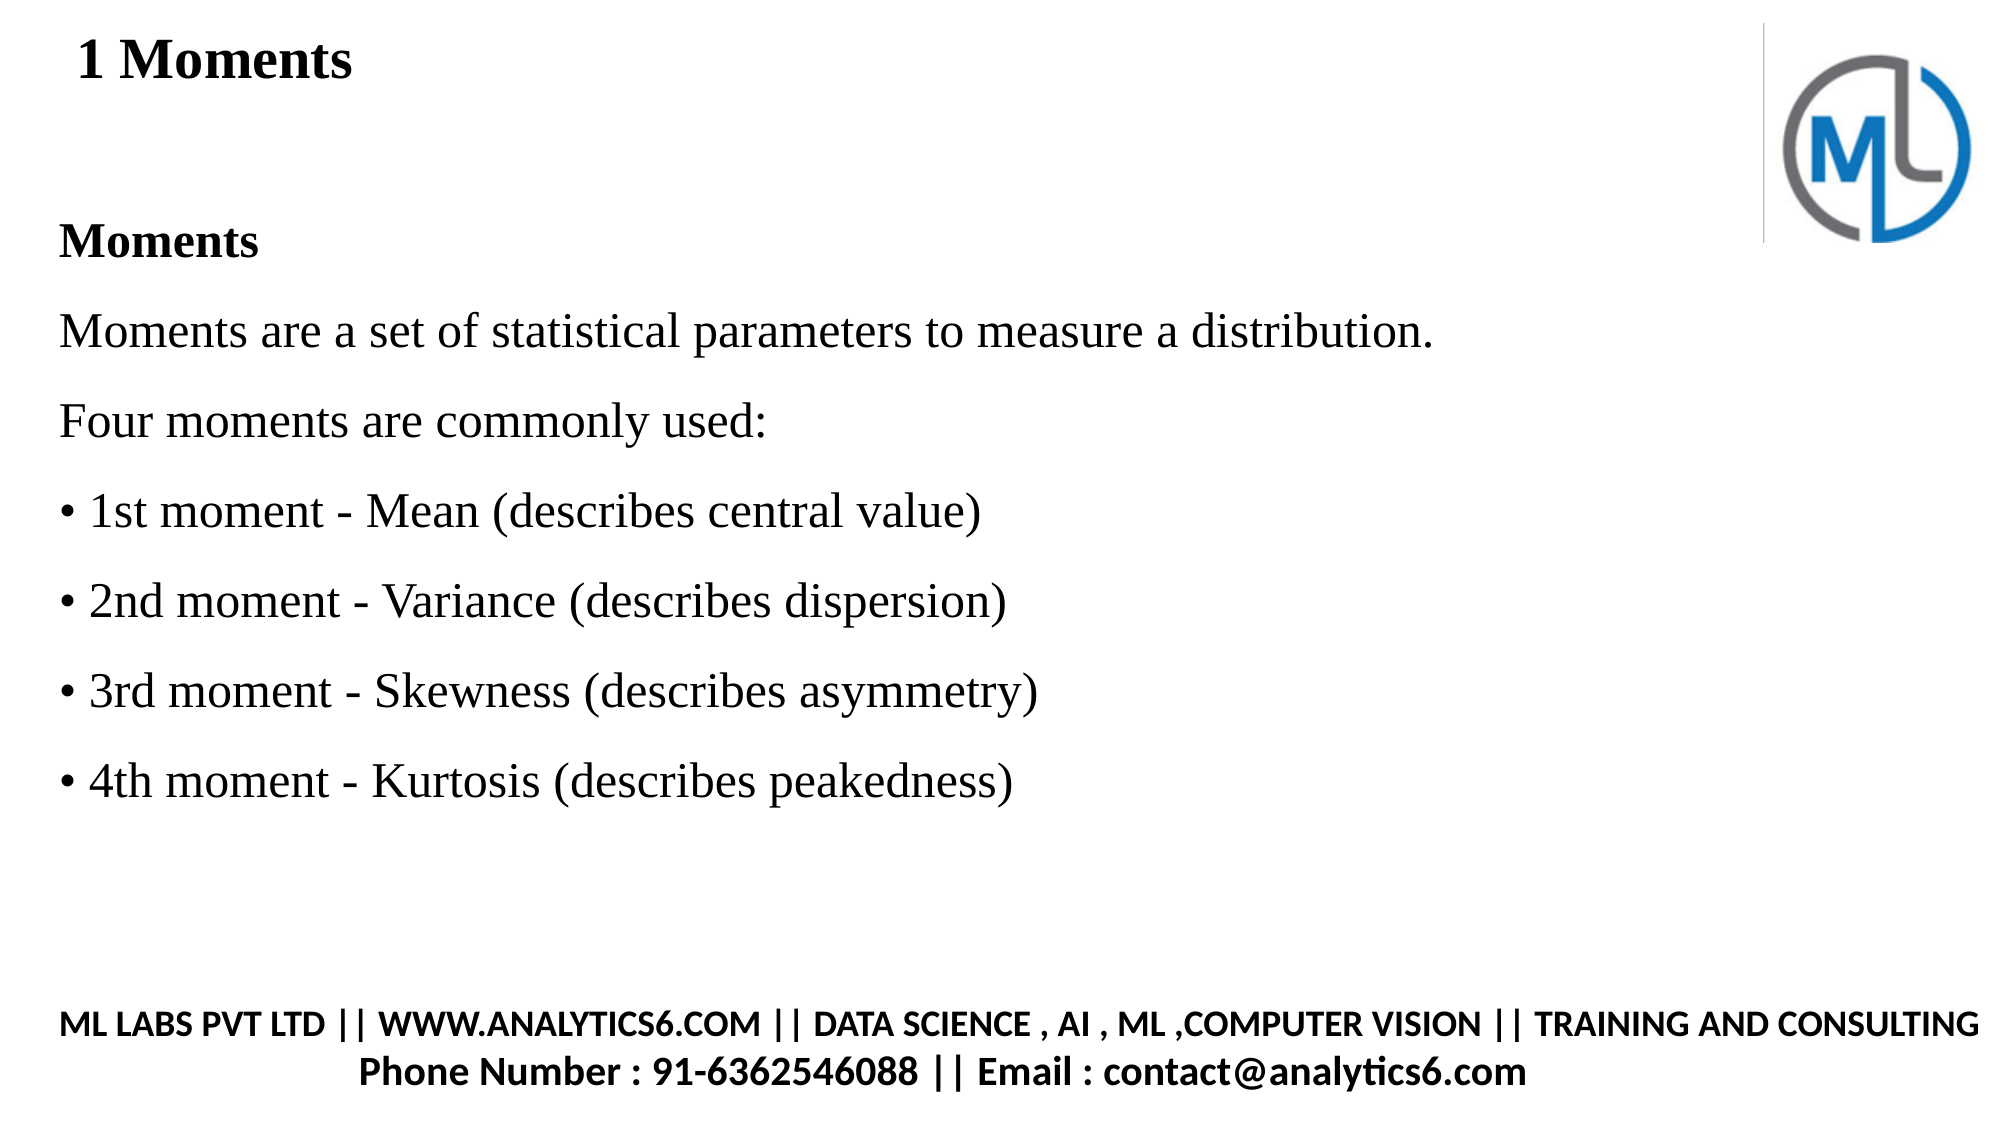

1 Moments
Moments
Moments are a set of statistical parameters to measure a distribution. Four moments are commonly used:
• 1st moment - Mean (describes central value)
• 2nd moment - Variance (describes dispersion)
• 3rd moment - Skewness (describes asymmetry)
• 4th moment - Kurtosis (describes peakedness)

ML LABS PVT LTD || WWW.ANALYTICS6.COM || DATA SCIENCE , AI , ML ,COMPUTER VISION || TRAINING AND CONSULTING
		Phone Number : 91-6362546088 || Email : contact@analytics6.com